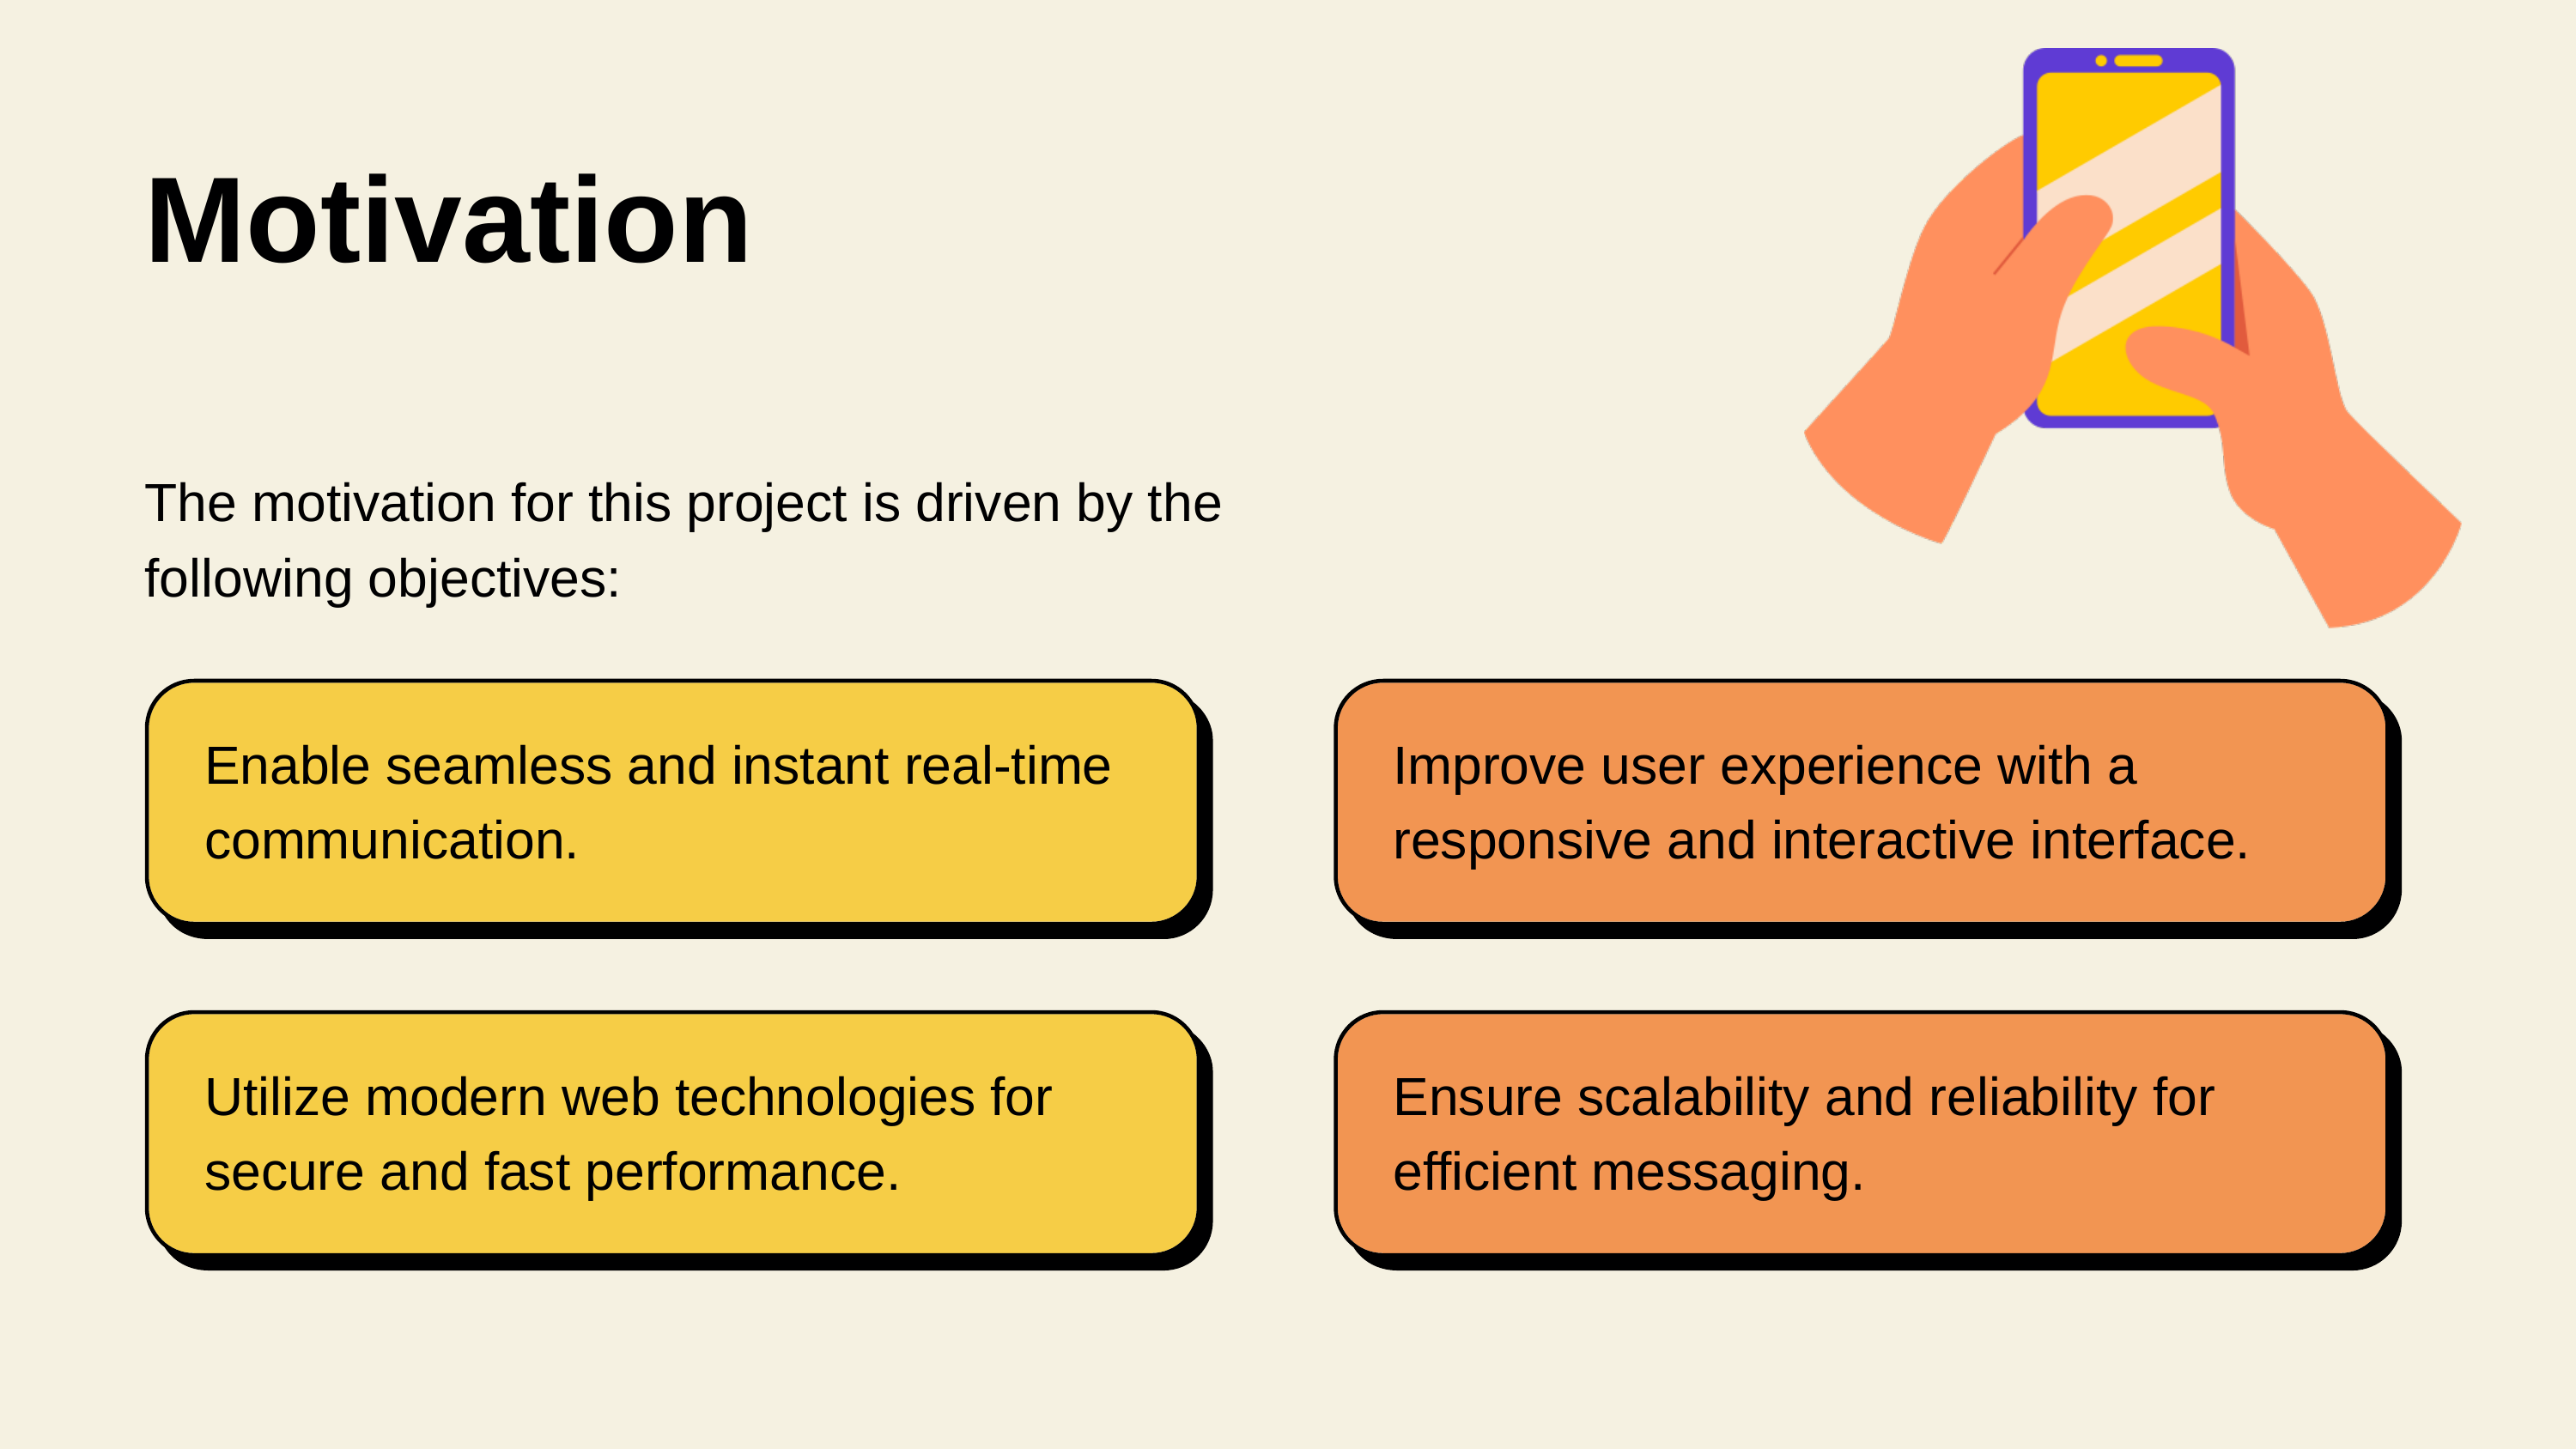

Motivation
The motivation for this project is driven by the following objectives:

Enable seamless and instant real-time communication.
Improve user experience with a responsive and interactive interface.

Utilize modern web technologies for secure and fast performance.
Ensure scalability and reliability for efficient messaging.